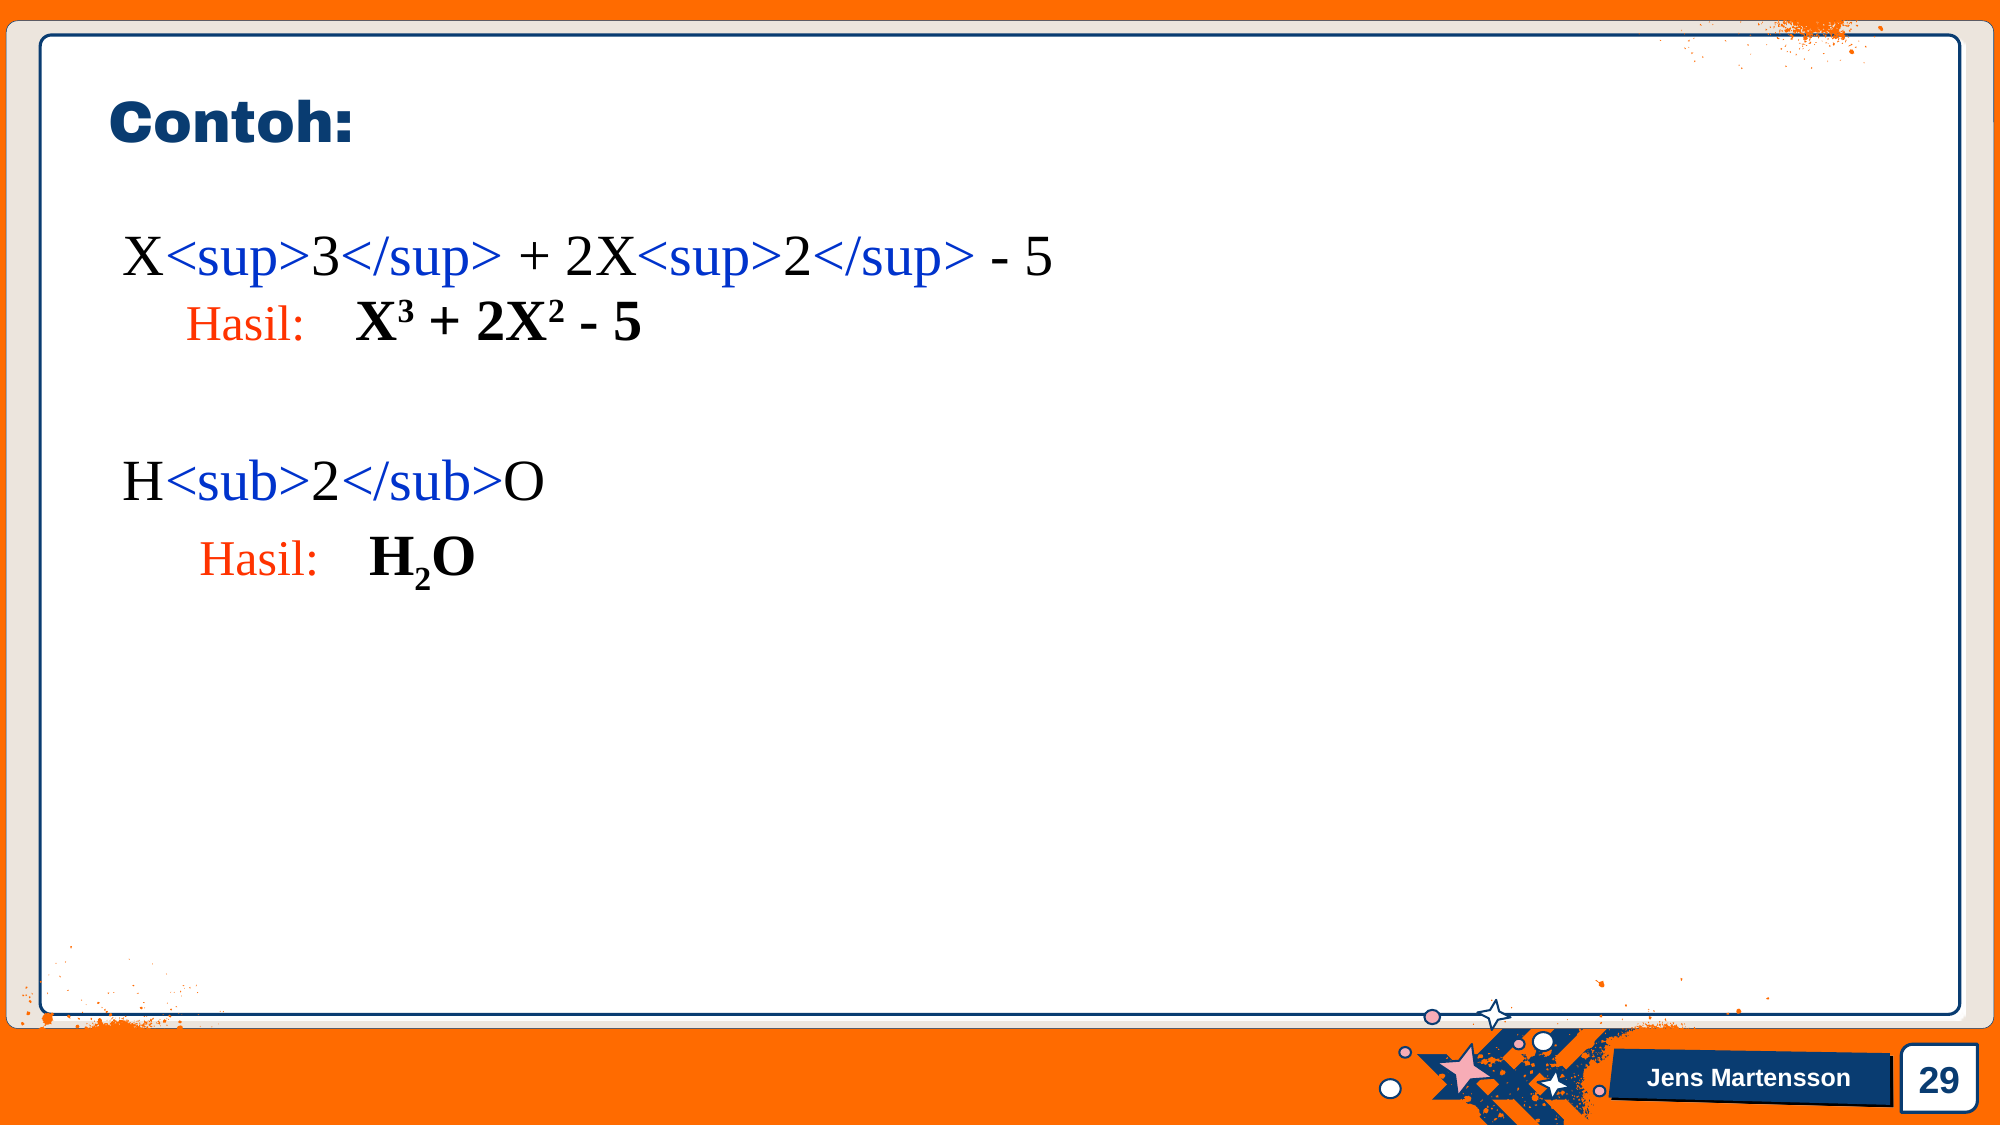

# Contoh:
X<sup>3</sup> + 2X<sup>2</sup> - 5
Hasil:    X3 + 2X2 - 5
H<sub>2</sub>O
Hasil:    H2O
29